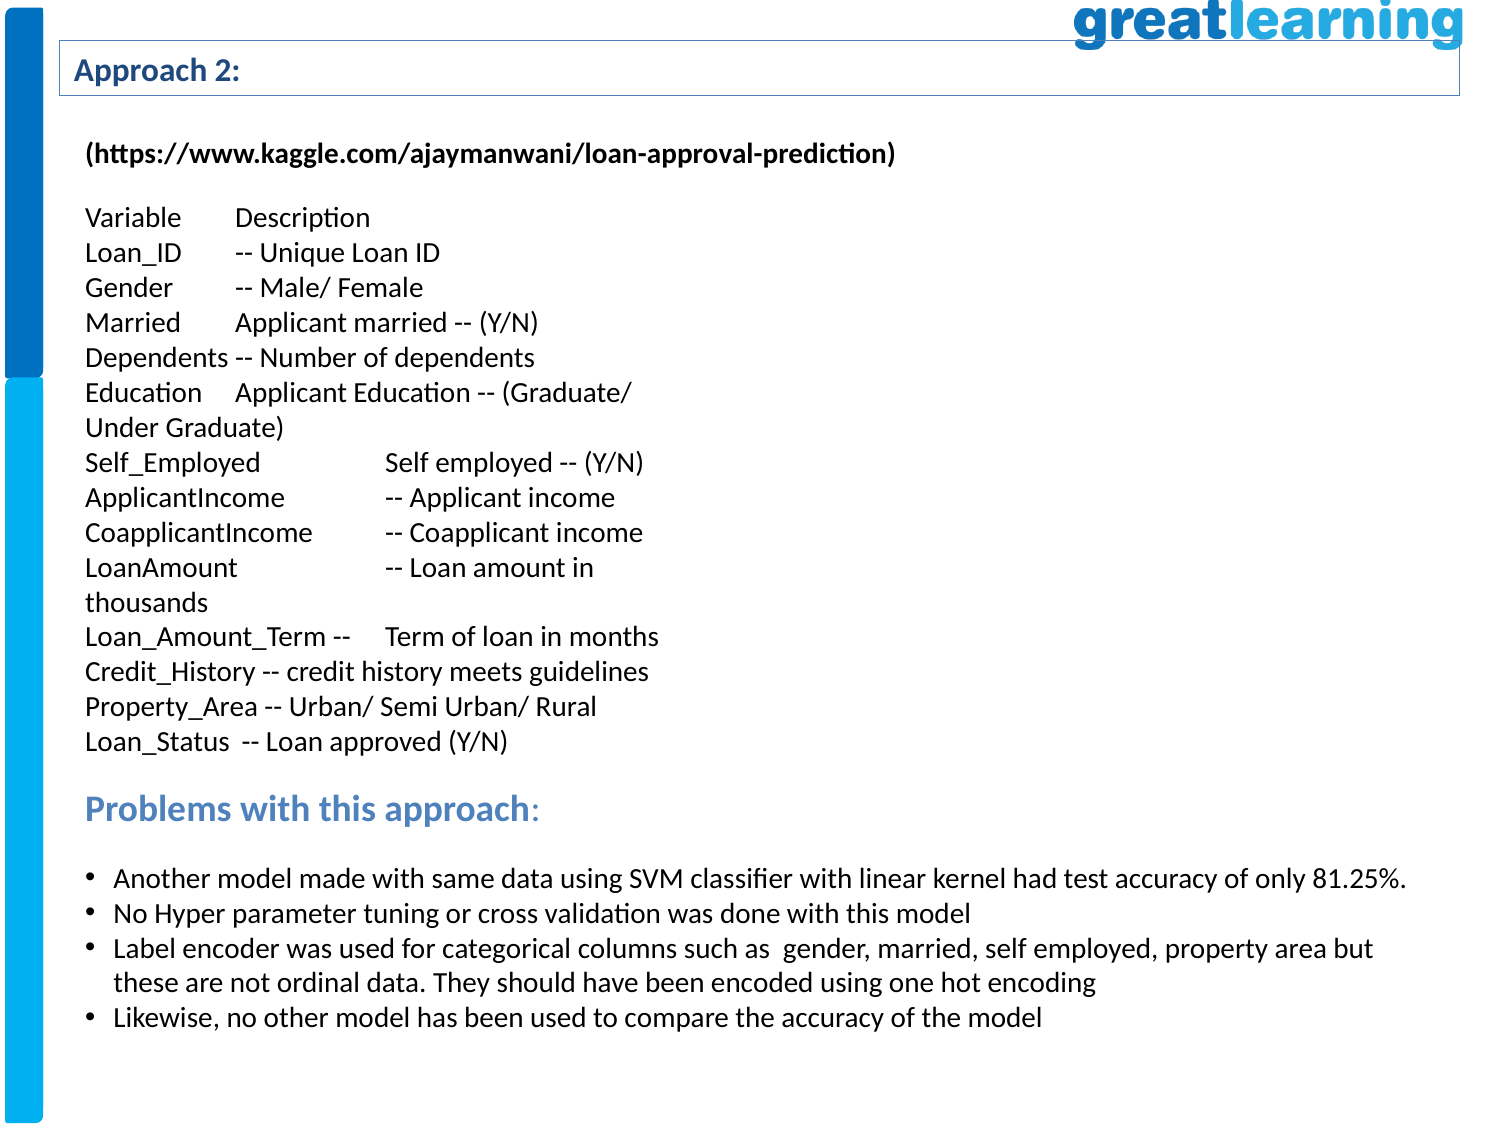

Approach 2:
(https://www.kaggle.com/ajaymanwani/loan-approval-prediction)

Variable	Description
Loan_ID	-- Unique Loan ID
Gender	-- Male/ Female
Married	Applicant married -- (Y/N)
Dependents	-- Number of dependents
Education	Applicant Education -- (Graduate/ Under Graduate)
Self_Employed	Self employed -- (Y/N)
ApplicantIncome	-- Applicant income
CoapplicantIncome	-- Coapplicant income
LoanAmount	-- Loan amount in thousands
Loan_Amount_Term --	Term of loan in months
Credit_History -- credit history meets guidelines
Property_Area -- Urban/ Semi Urban/ Rural
Loan_Status	 -- Loan approved (Y/N)

Problems with this approach:

Another model made with same data using SVM classifier with linear kernel had test accuracy of only 81.25%.
No Hyper parameter tuning or cross validation was done with this model
Label encoder was used for categorical columns such as  gender, married, self employed, property area but these are not ordinal data. They should have been encoded using one hot encoding
Likewise, no other model has been used to compare the accuracy of the model